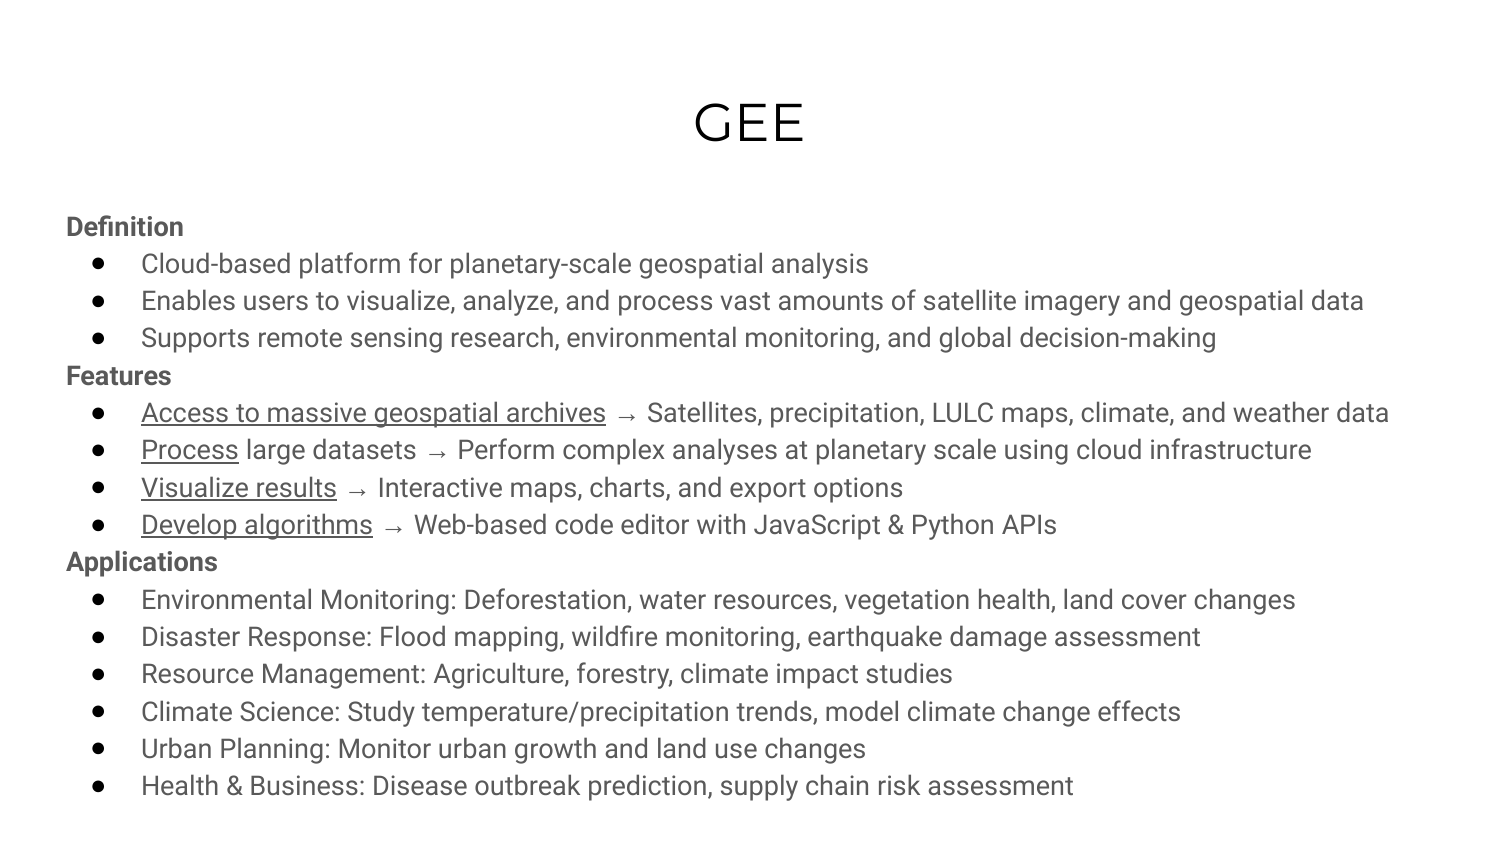

# GEE
Definition
Cloud-based platform for planetary-scale geospatial analysis
Enables users to visualize, analyze, and process vast amounts of satellite imagery and geospatial data
Supports remote sensing research, environmental monitoring, and global decision-making
Features
Access to massive geospatial archives → Satellites, precipitation, LULC maps, climate, and weather data
Process large datasets → Perform complex analyses at planetary scale using cloud infrastructure
Visualize results → Interactive maps, charts, and export options
Develop algorithms → Web-based code editor with JavaScript & Python APIs
Applications
Environmental Monitoring: Deforestation, water resources, vegetation health, land cover changes
Disaster Response: Flood mapping, wildfire monitoring, earthquake damage assessment
Resource Management: Agriculture, forestry, climate impact studies
Climate Science: Study temperature/precipitation trends, model climate change effects
Urban Planning: Monitor urban growth and land use changes
Health & Business: Disease outbreak prediction, supply chain risk assessment